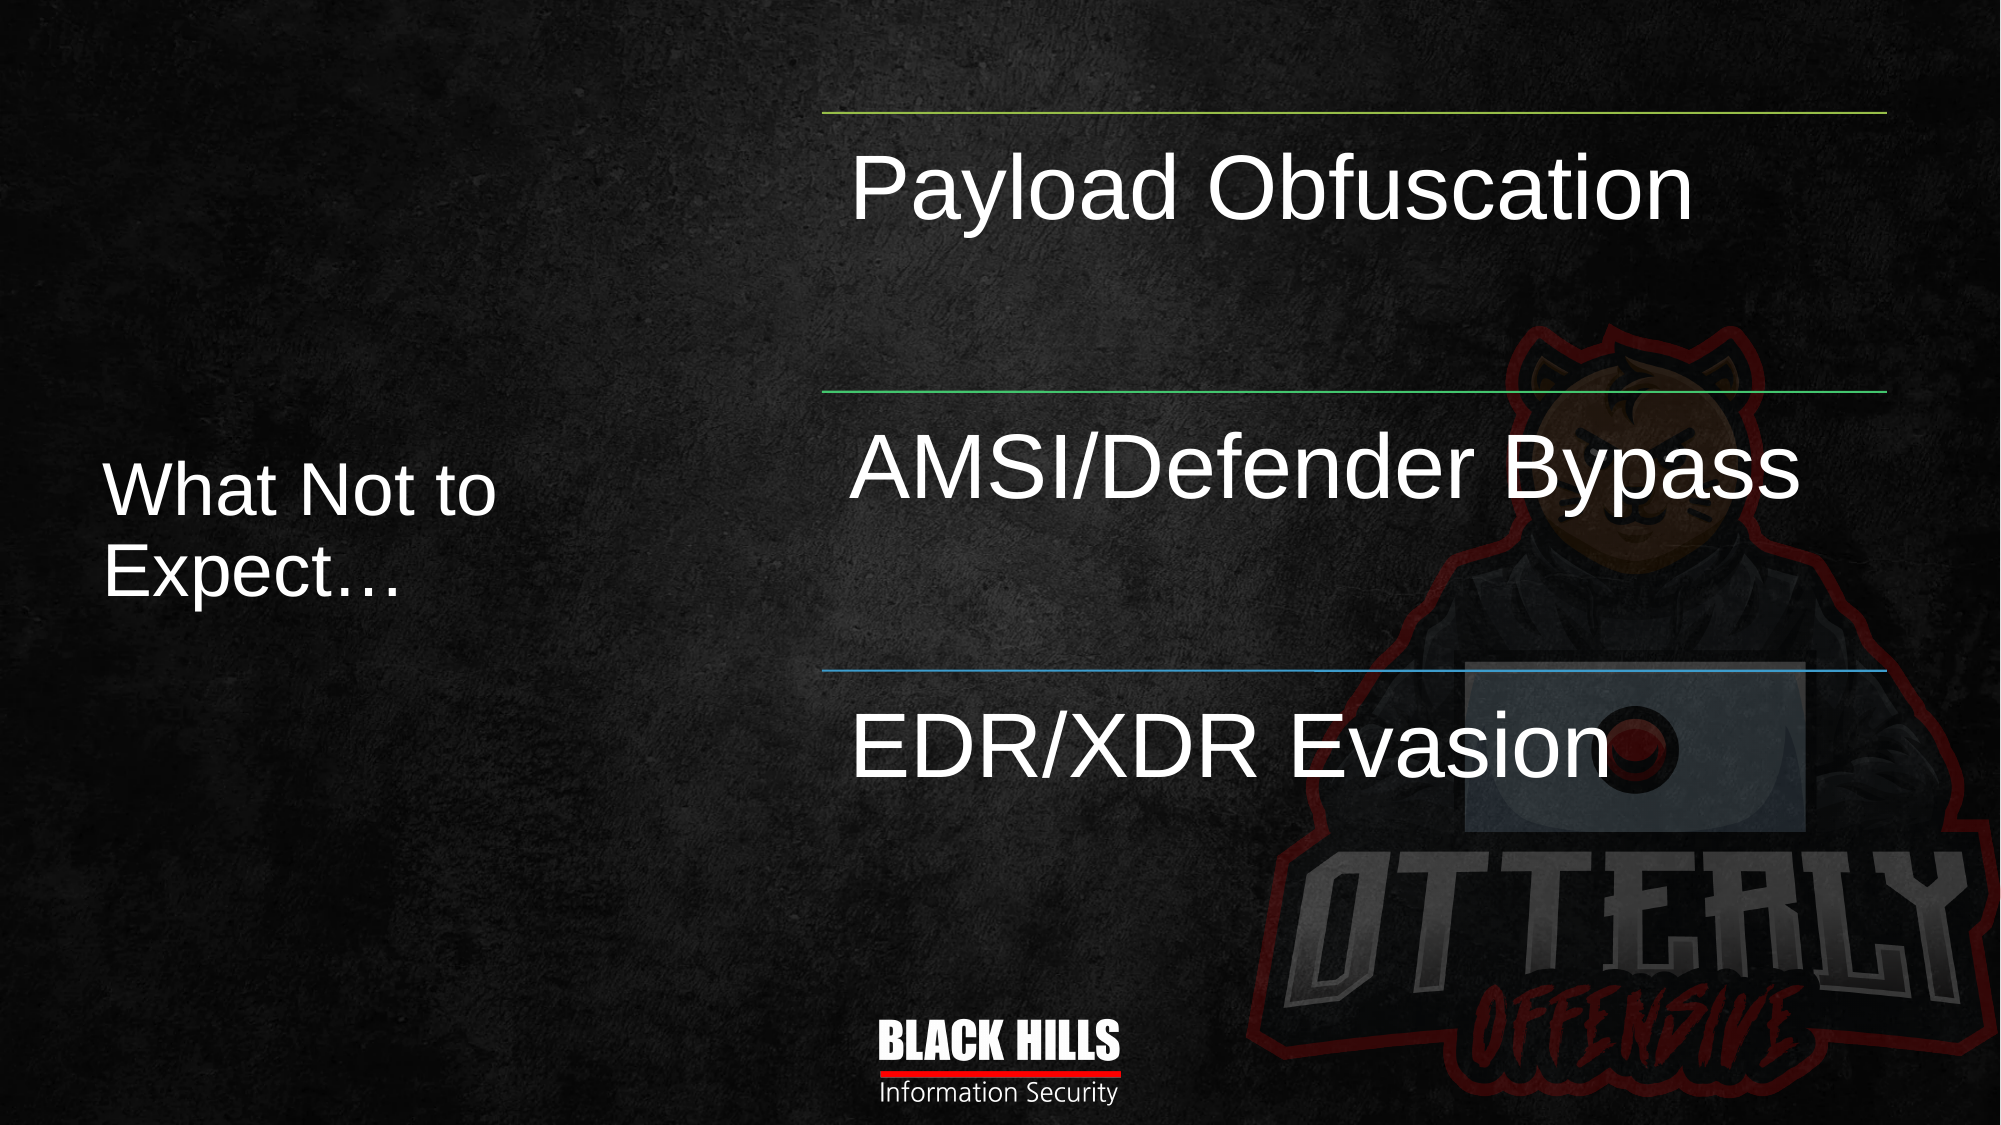

# What Not to Expect…
Payload Obfuscation
AMSI/Defender Bypass
EDR/XDR Evasion